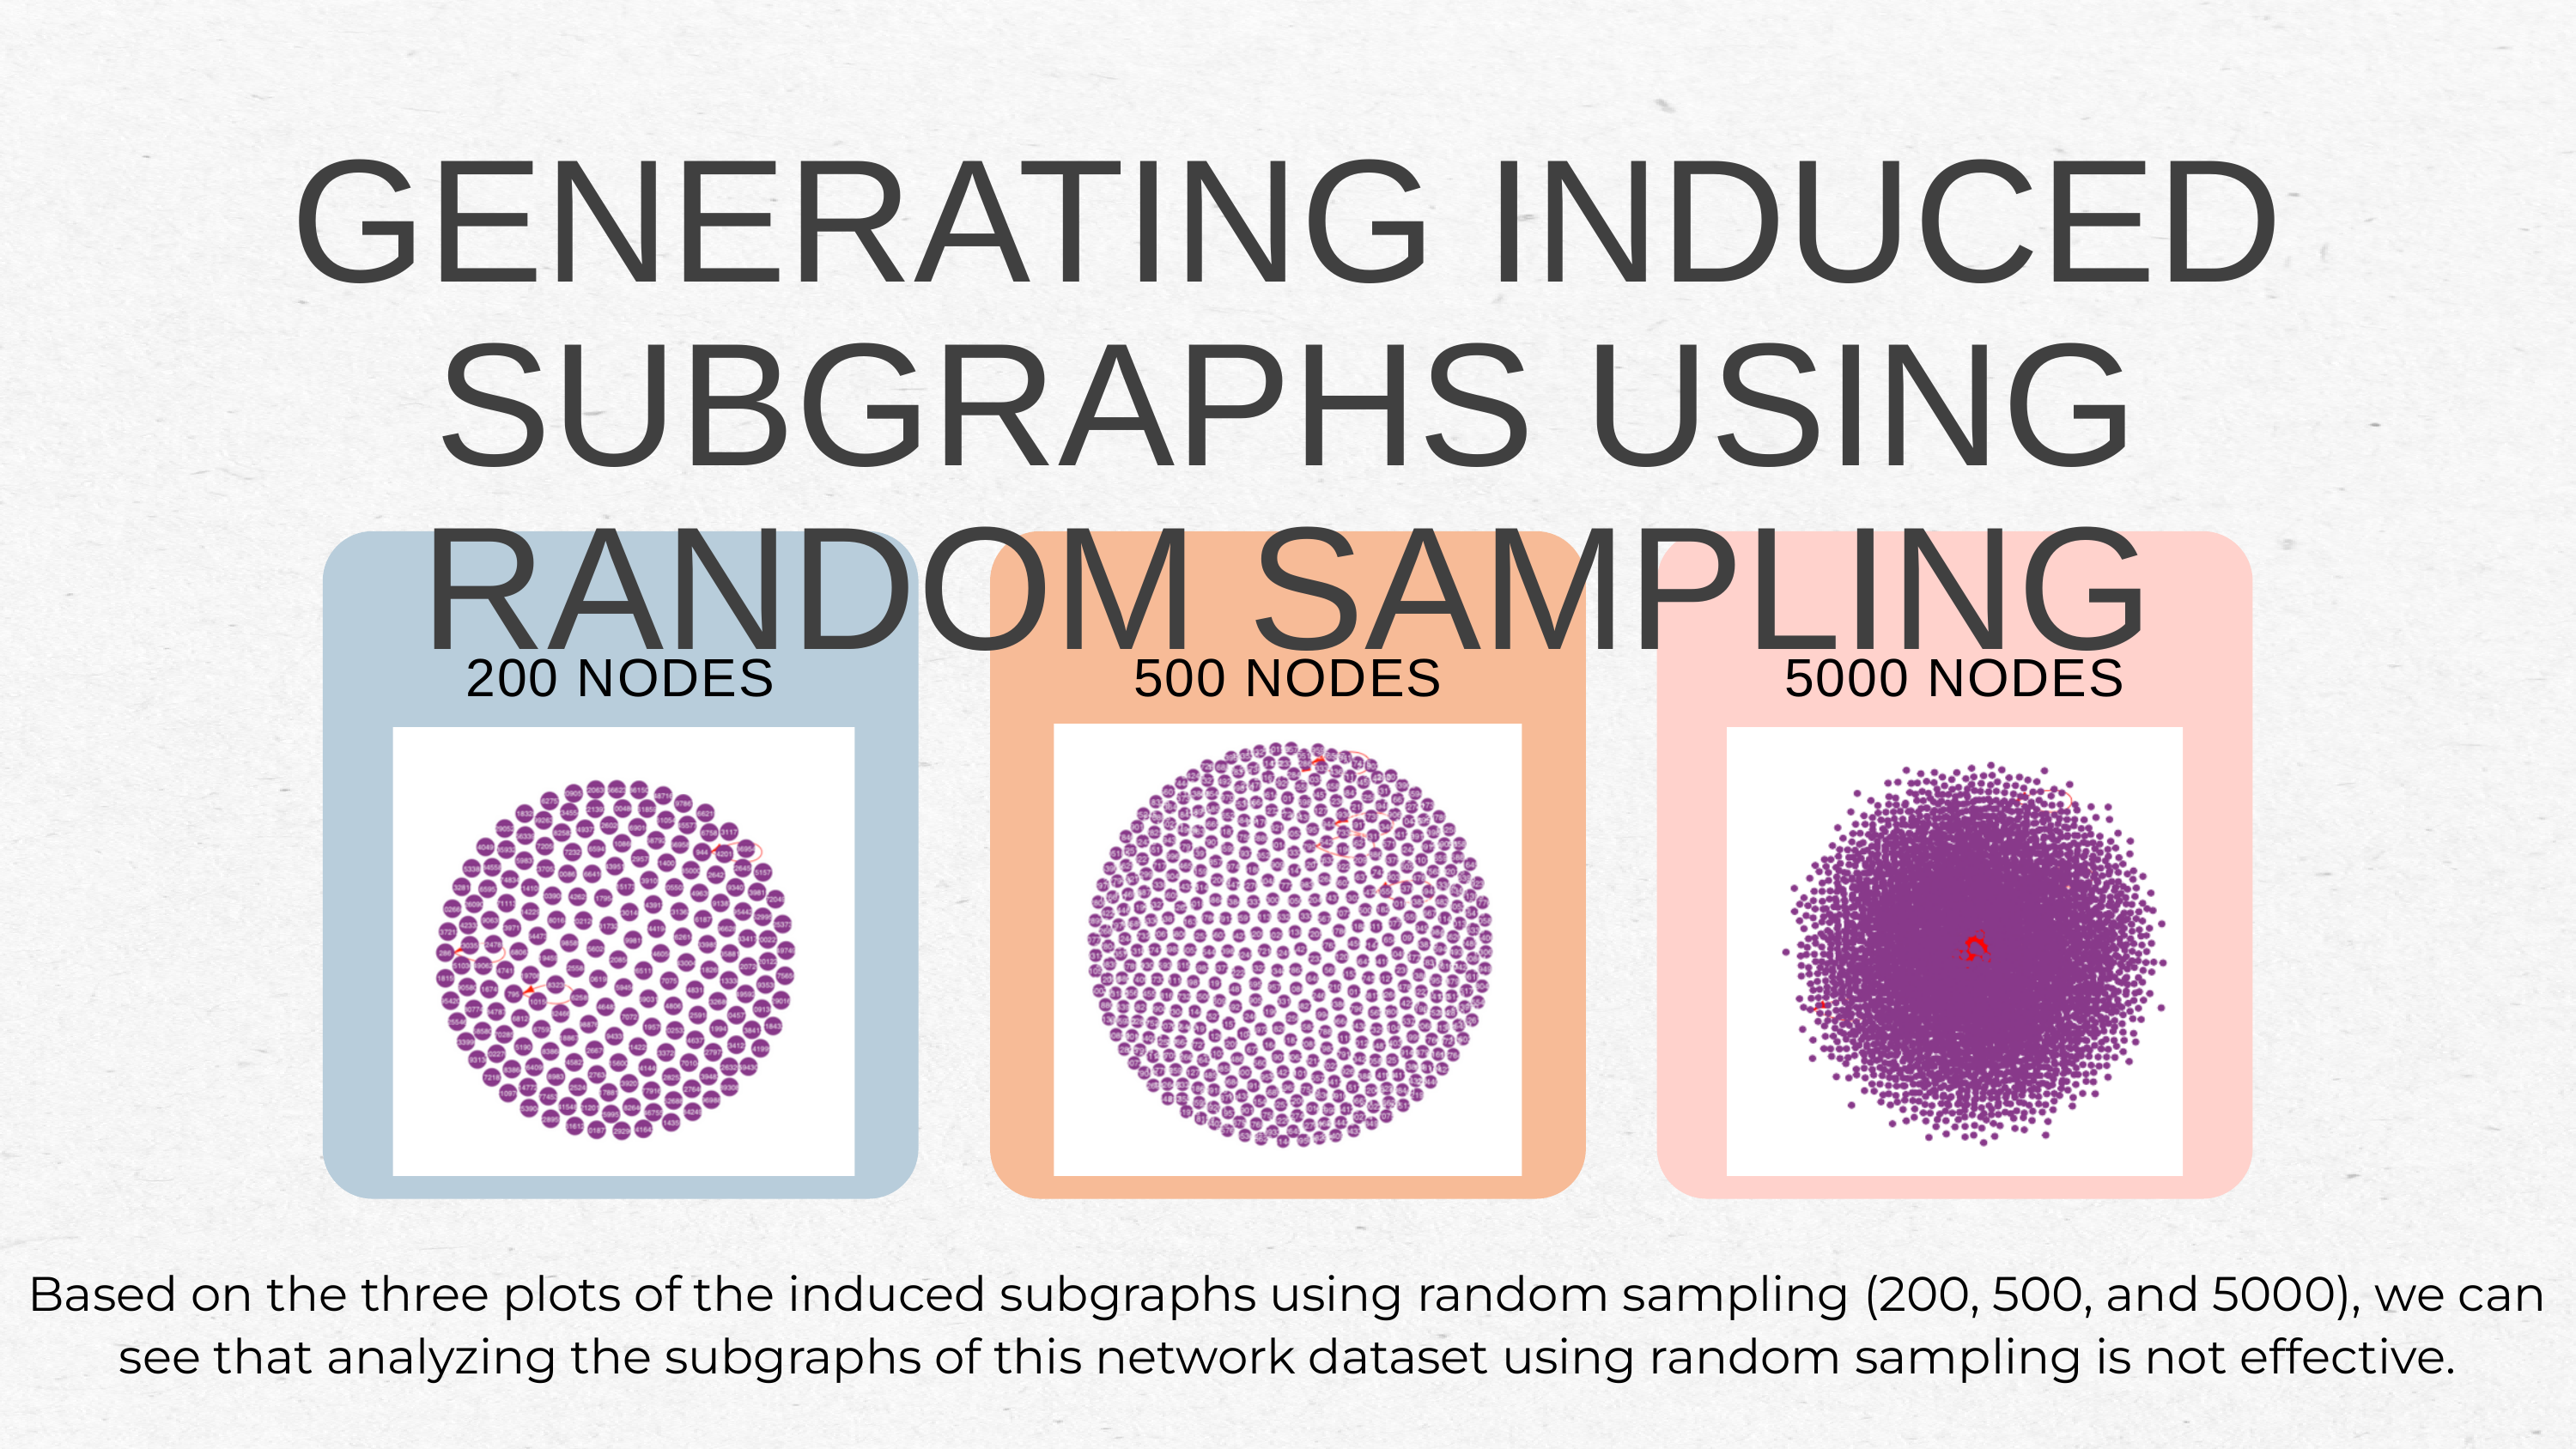

GENERATING INDUCED SUBGRAPHS USING RANDOM SAMPLING

200 NODES
500 NODES
5000 NODES

Based on the three plots of the induced subgraphs using random sampling (200, 500, and 5000), we can see that analyzing the subgraphs of this network dataset using random sampling is not effective.